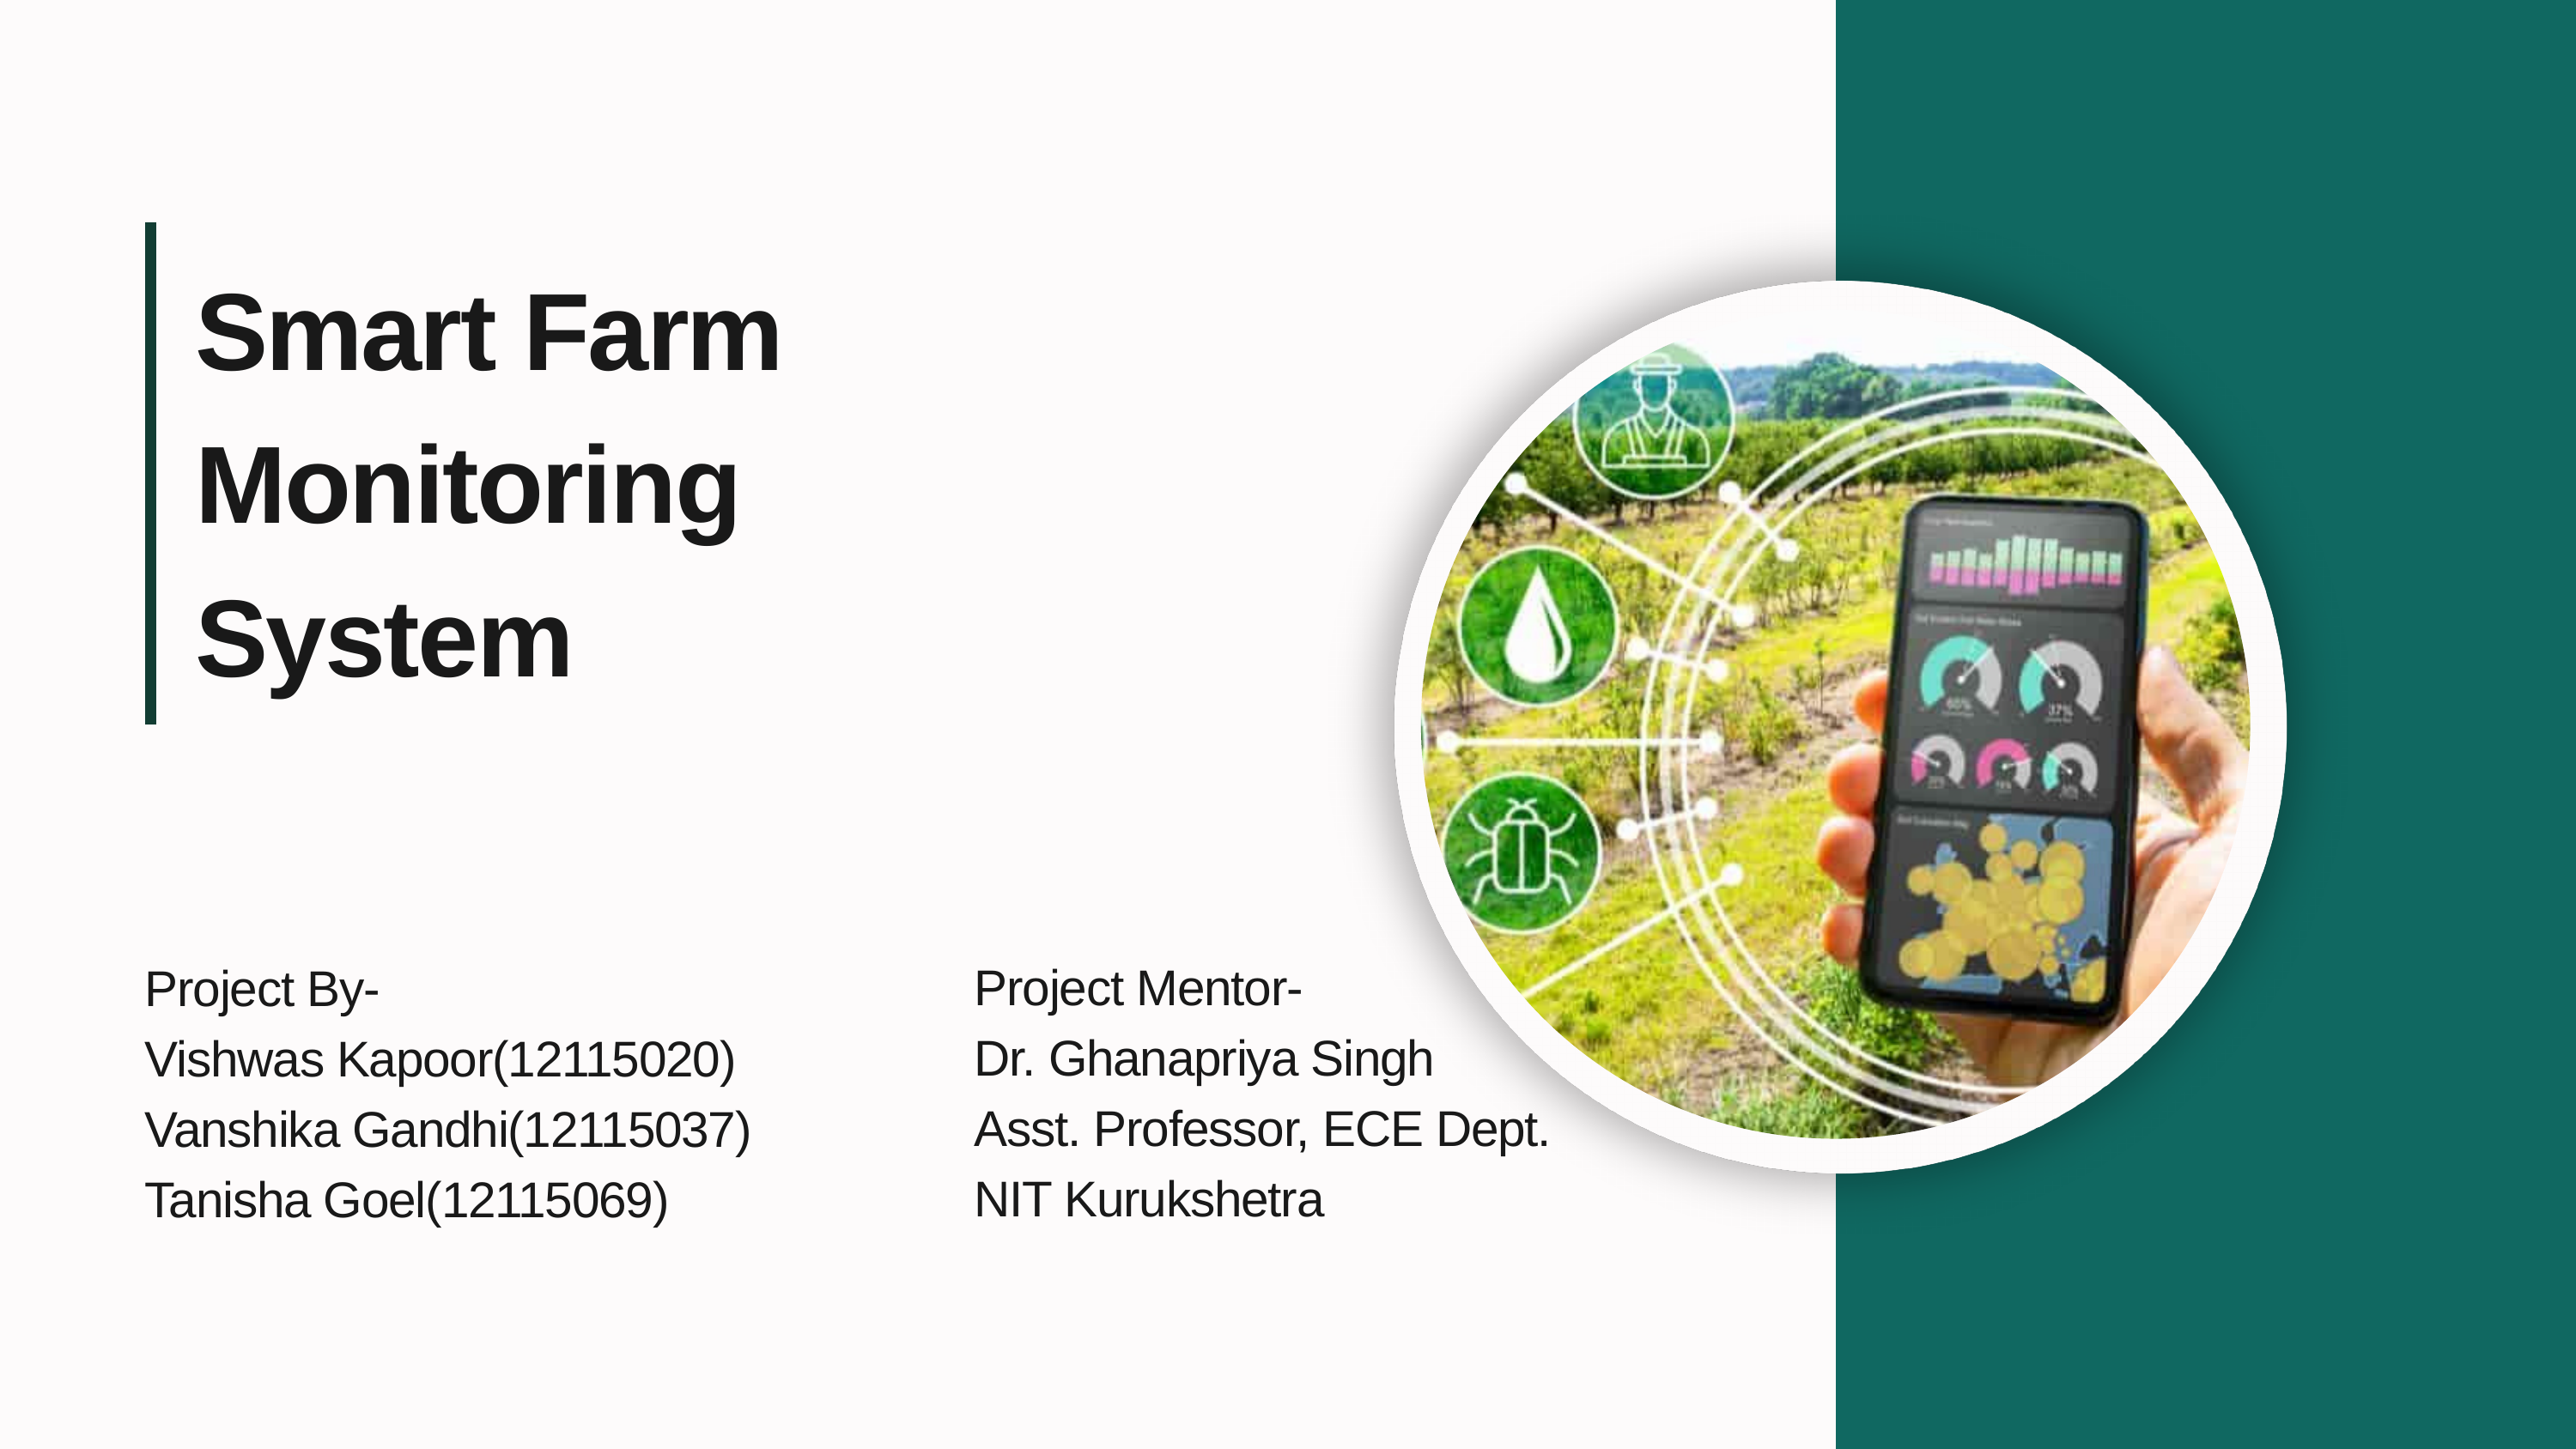

Smart Farm Monitoring System

Project Mentor-
Dr. Ghanapriya Singh
Asst. Professor, ECE Dept.
NIT Kurukshetra

Project By-
Vishwas Kapoor(12115020)
Vanshika Gandhi(12115037)
Tanisha Goel(12115069)